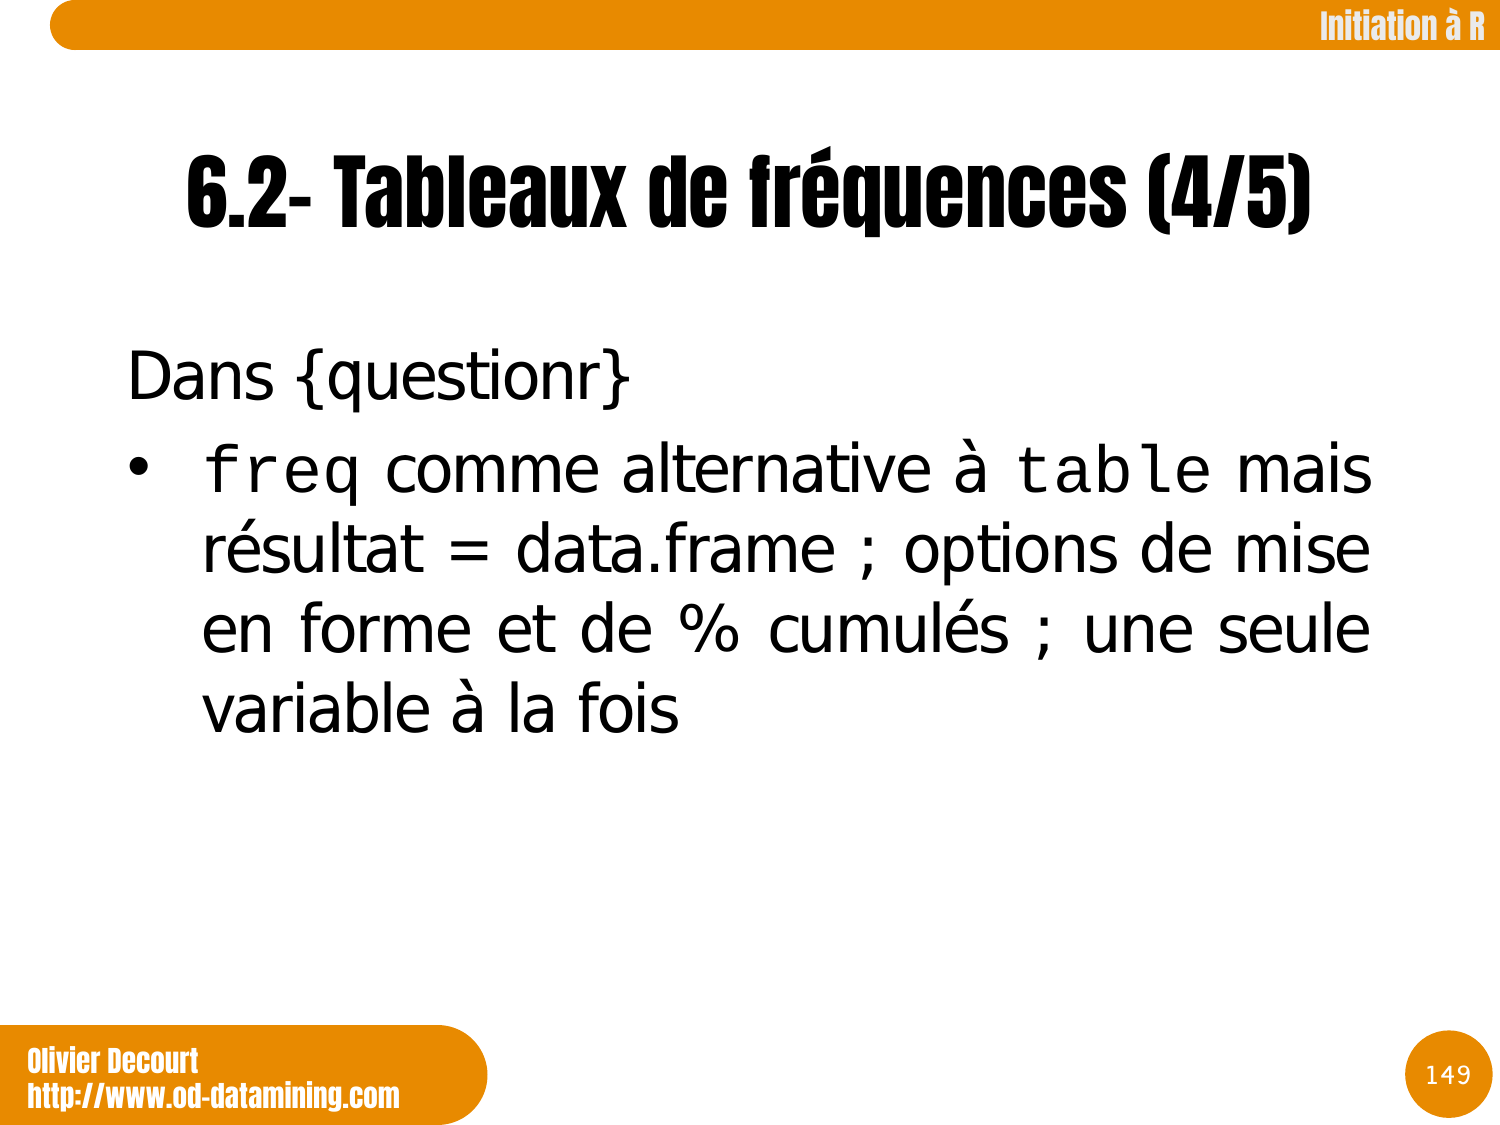

# 6.2- Tableaux de fréquences (4/5)
Dans {questionr}
freq comme alternative à table mais résultat = data.frame ; options de mise en forme et de % cumulés ; une seule variable à la fois